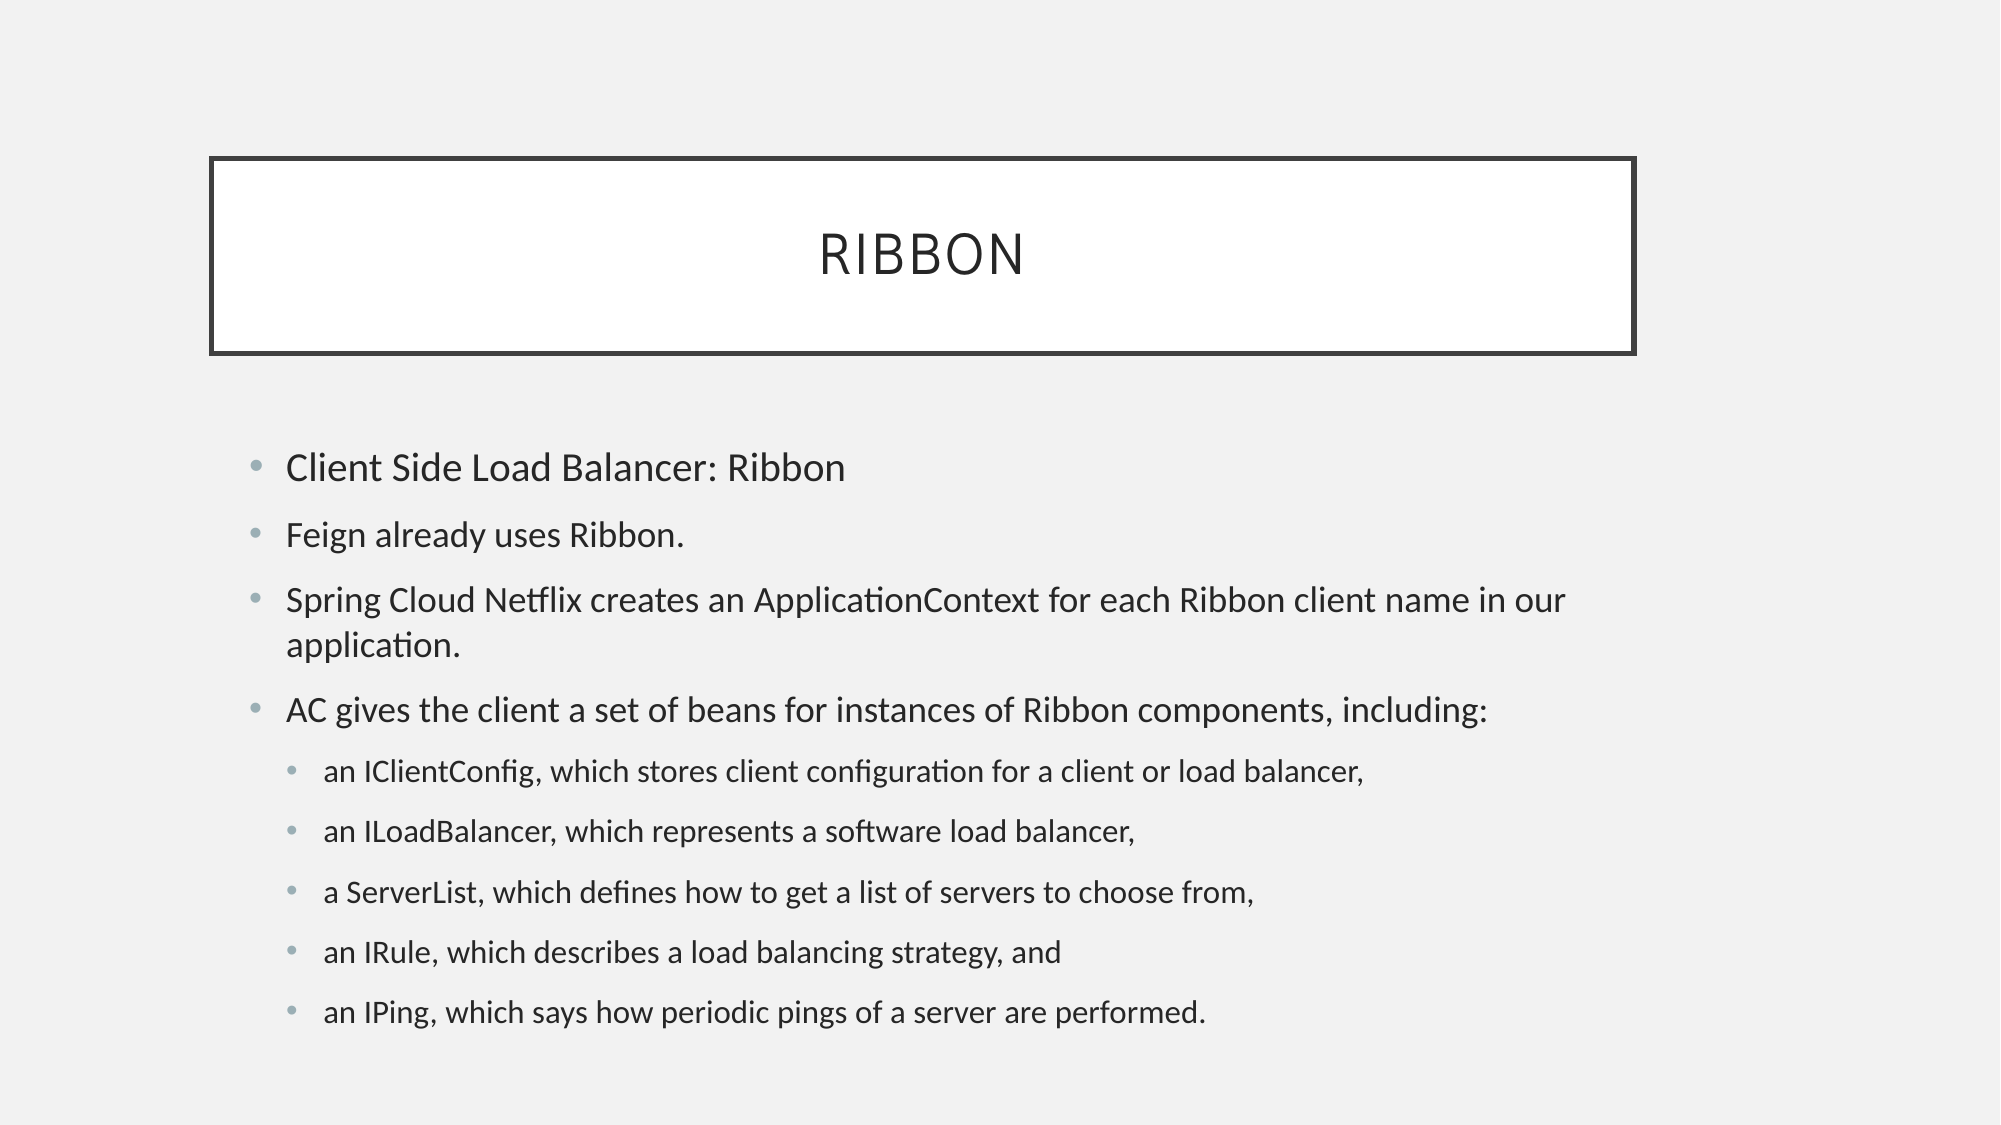

# Ribbon
Client Side Load Balancer: Ribbon
Feign already uses Ribbon.
Spring Cloud Netflix creates an ApplicationContext for each Ribbon client name in our application.
AC gives the client a set of beans for instances of Ribbon components, including:
an IClientConfig, which stores client configuration for a client or load balancer,
an ILoadBalancer, which represents a software load balancer,
a ServerList, which defines how to get a list of servers to choose from,
an IRule, which describes a load balancing strategy, and
an IPing, which says how periodic pings of a server are performed.